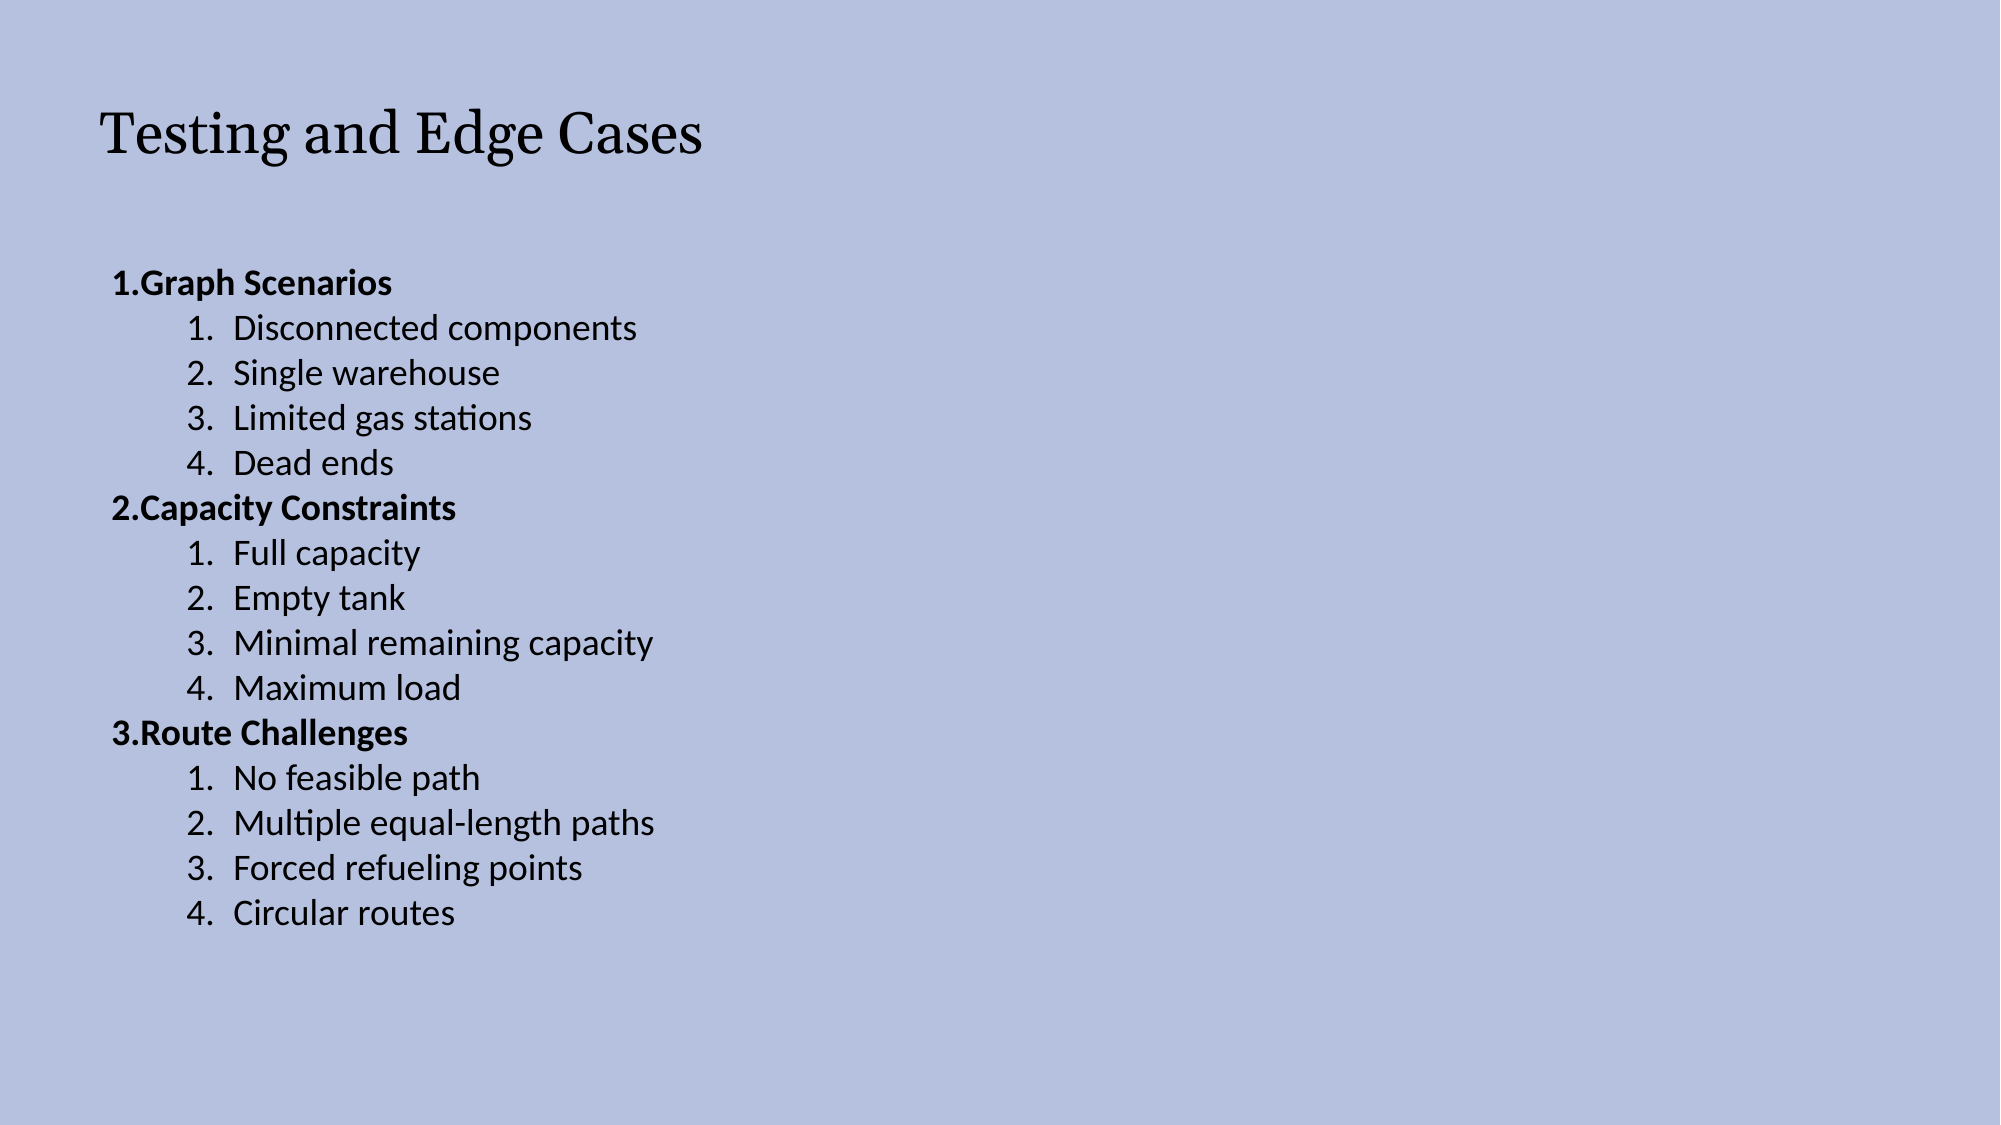

Testing and Edge Cases
Graph Scenarios
Disconnected components
Single warehouse
Limited gas stations
Dead ends
Capacity Constraints
Full capacity
Empty tank
Minimal remaining capacity
Maximum load
Route Challenges
No feasible path
Multiple equal-length paths
Forced refueling points
Circular routes